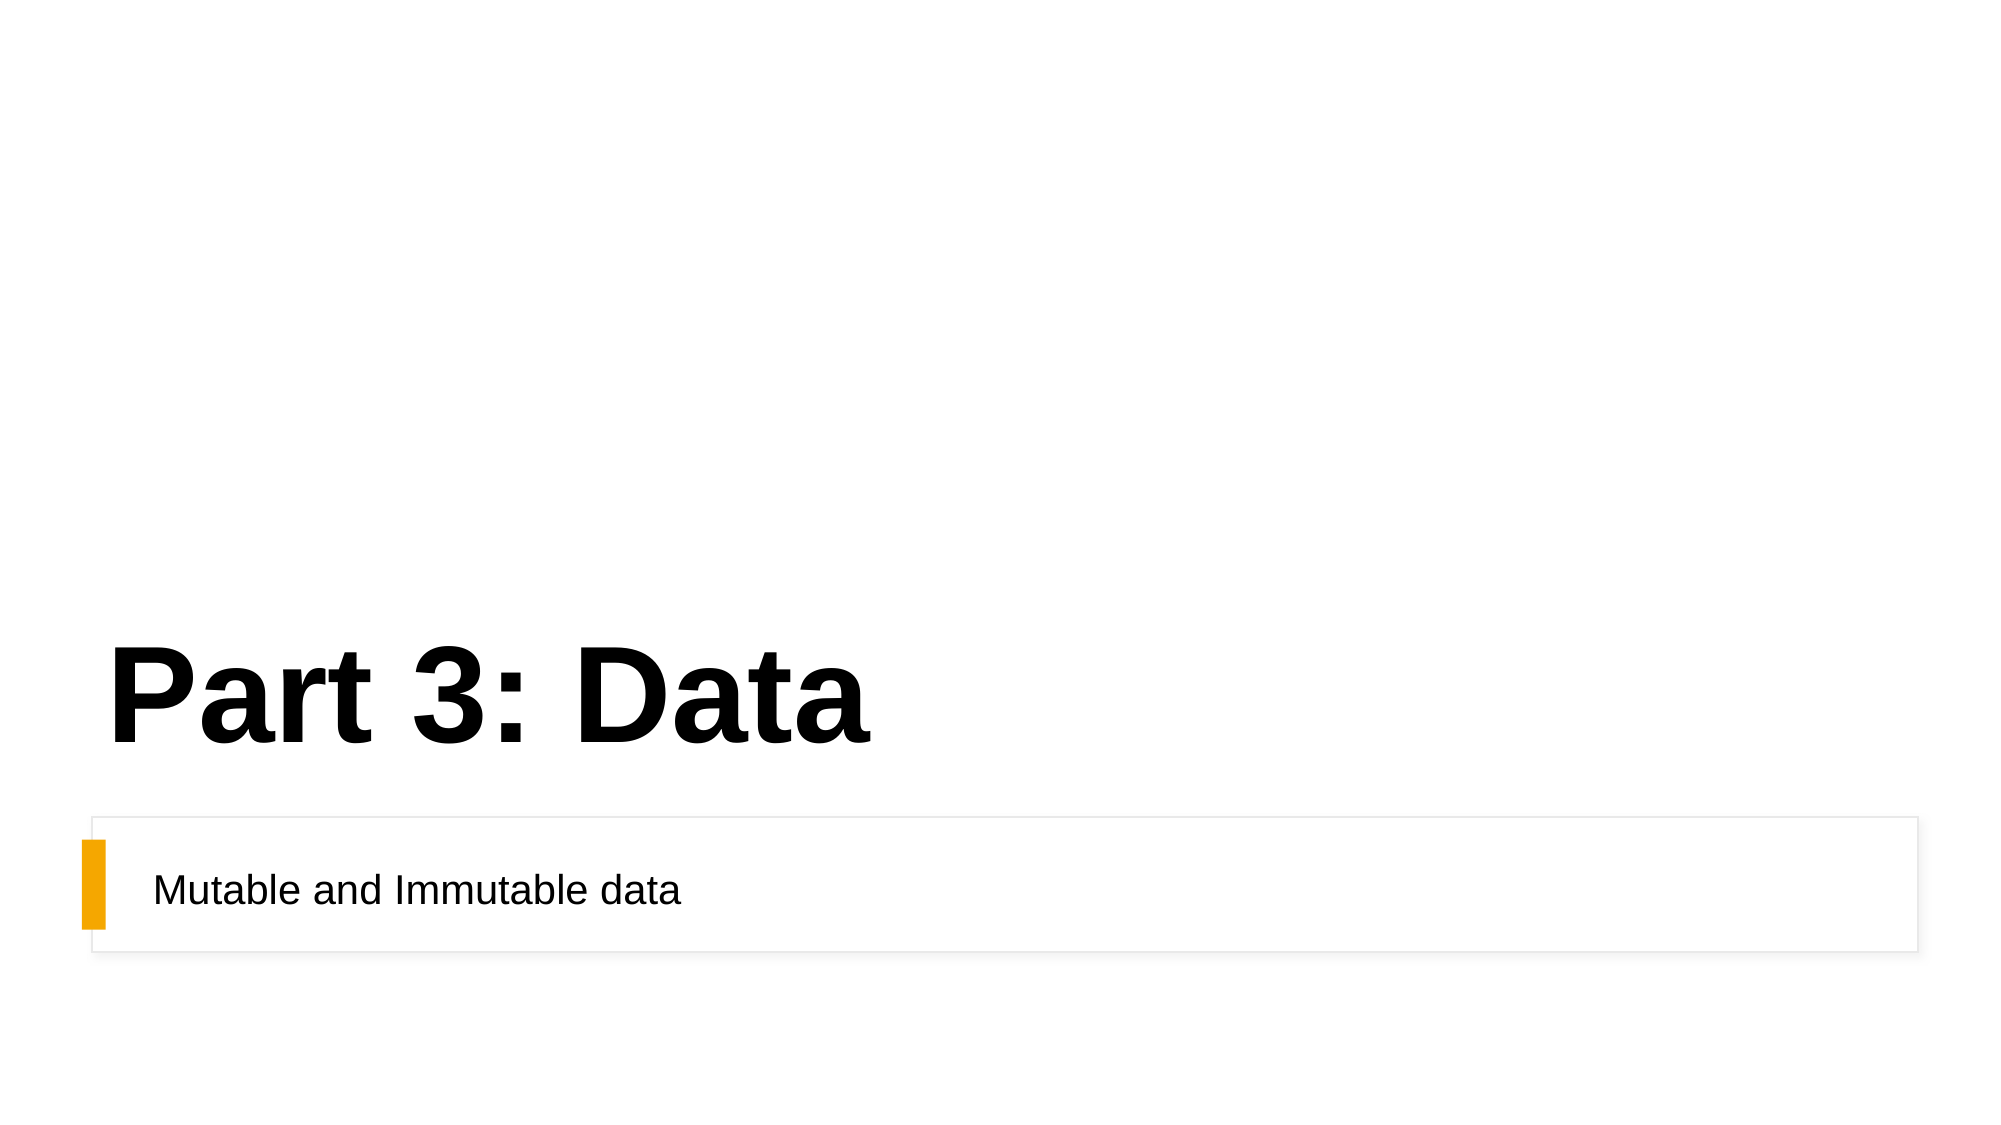

# Part 3: Data
Mutable and Immutable data